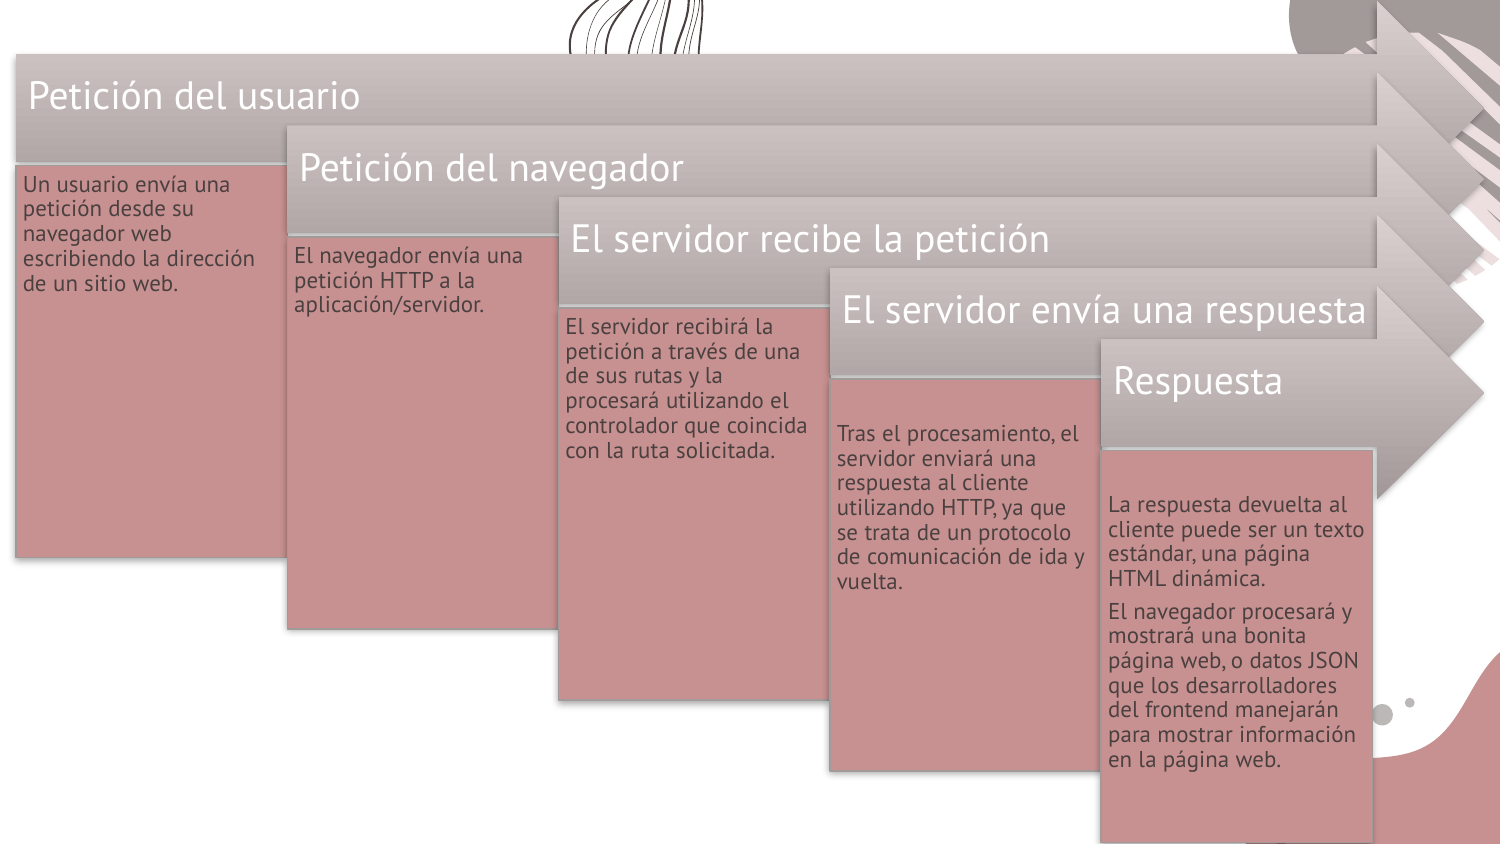

Petición del usuario
Un usuario envía una petición desde su navegador web escribiendo la dirección de un sitio web.
Petición del navegador
El navegador envía una petición HTTP a la aplicación/servidor.
El servidor recibe la petición
El servidor recibirá la petición a través de una de sus rutas y la procesará utilizando el controlador que coincida con la ruta solicitada.

El servidor envía una respuesta

Tras el procesamiento, el servidor enviará una respuesta al cliente utilizando HTTP, ya que se trata de un protocolo de comunicación de ida y vuelta.
Respuesta

La respuesta devuelta al cliente puede ser un texto estándar, una página HTML dinámica.
El navegador procesará y mostrará una bonita página web, o datos JSON que los desarrolladores del frontend manejarán para mostrar información en la página web.
#